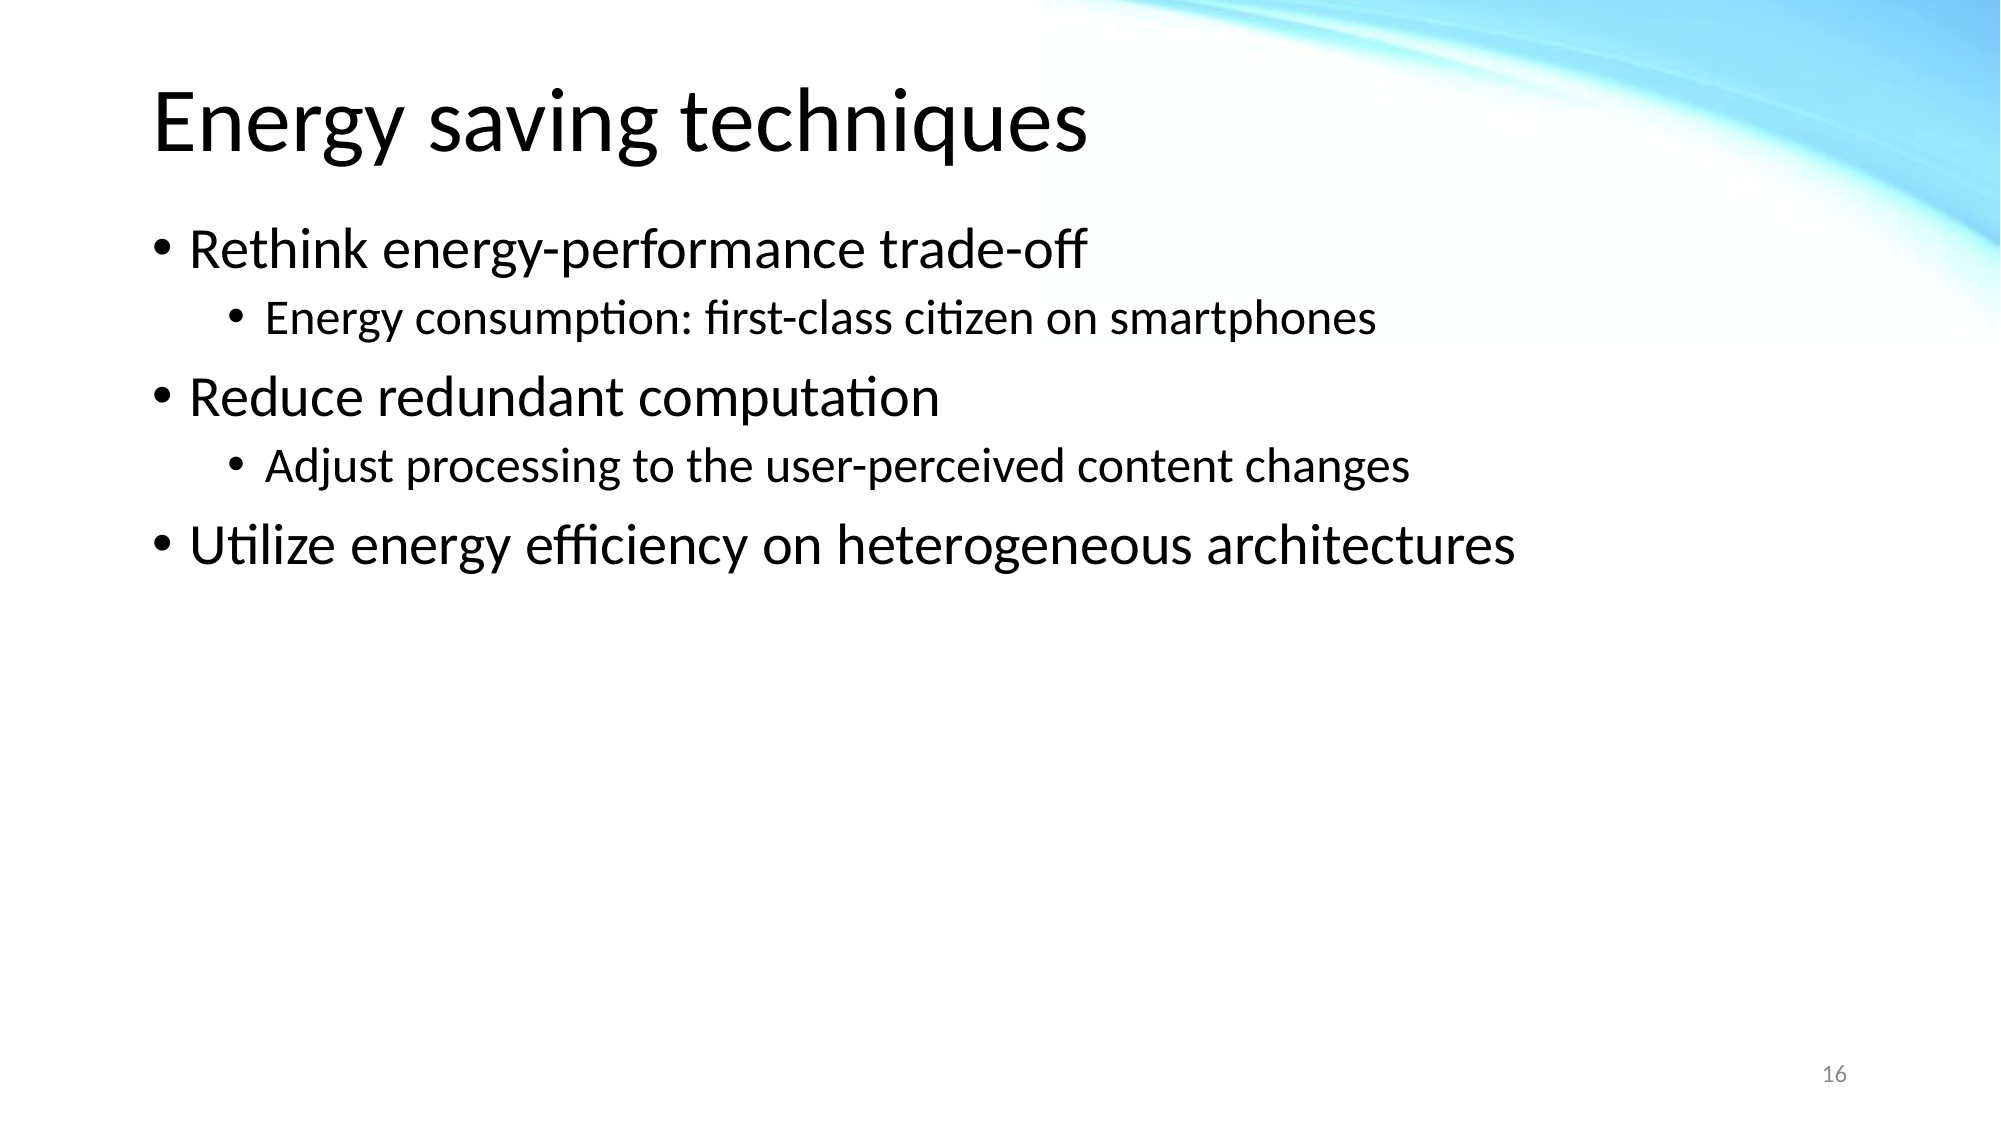

# Energy saving techniques
Rethink energy-performance trade-off
Energy consumption: first-class citizen on smartphones
Reduce redundant computation
Adjust processing to the user-perceived content changes
Utilize energy efficiency on heterogeneous architectures
16